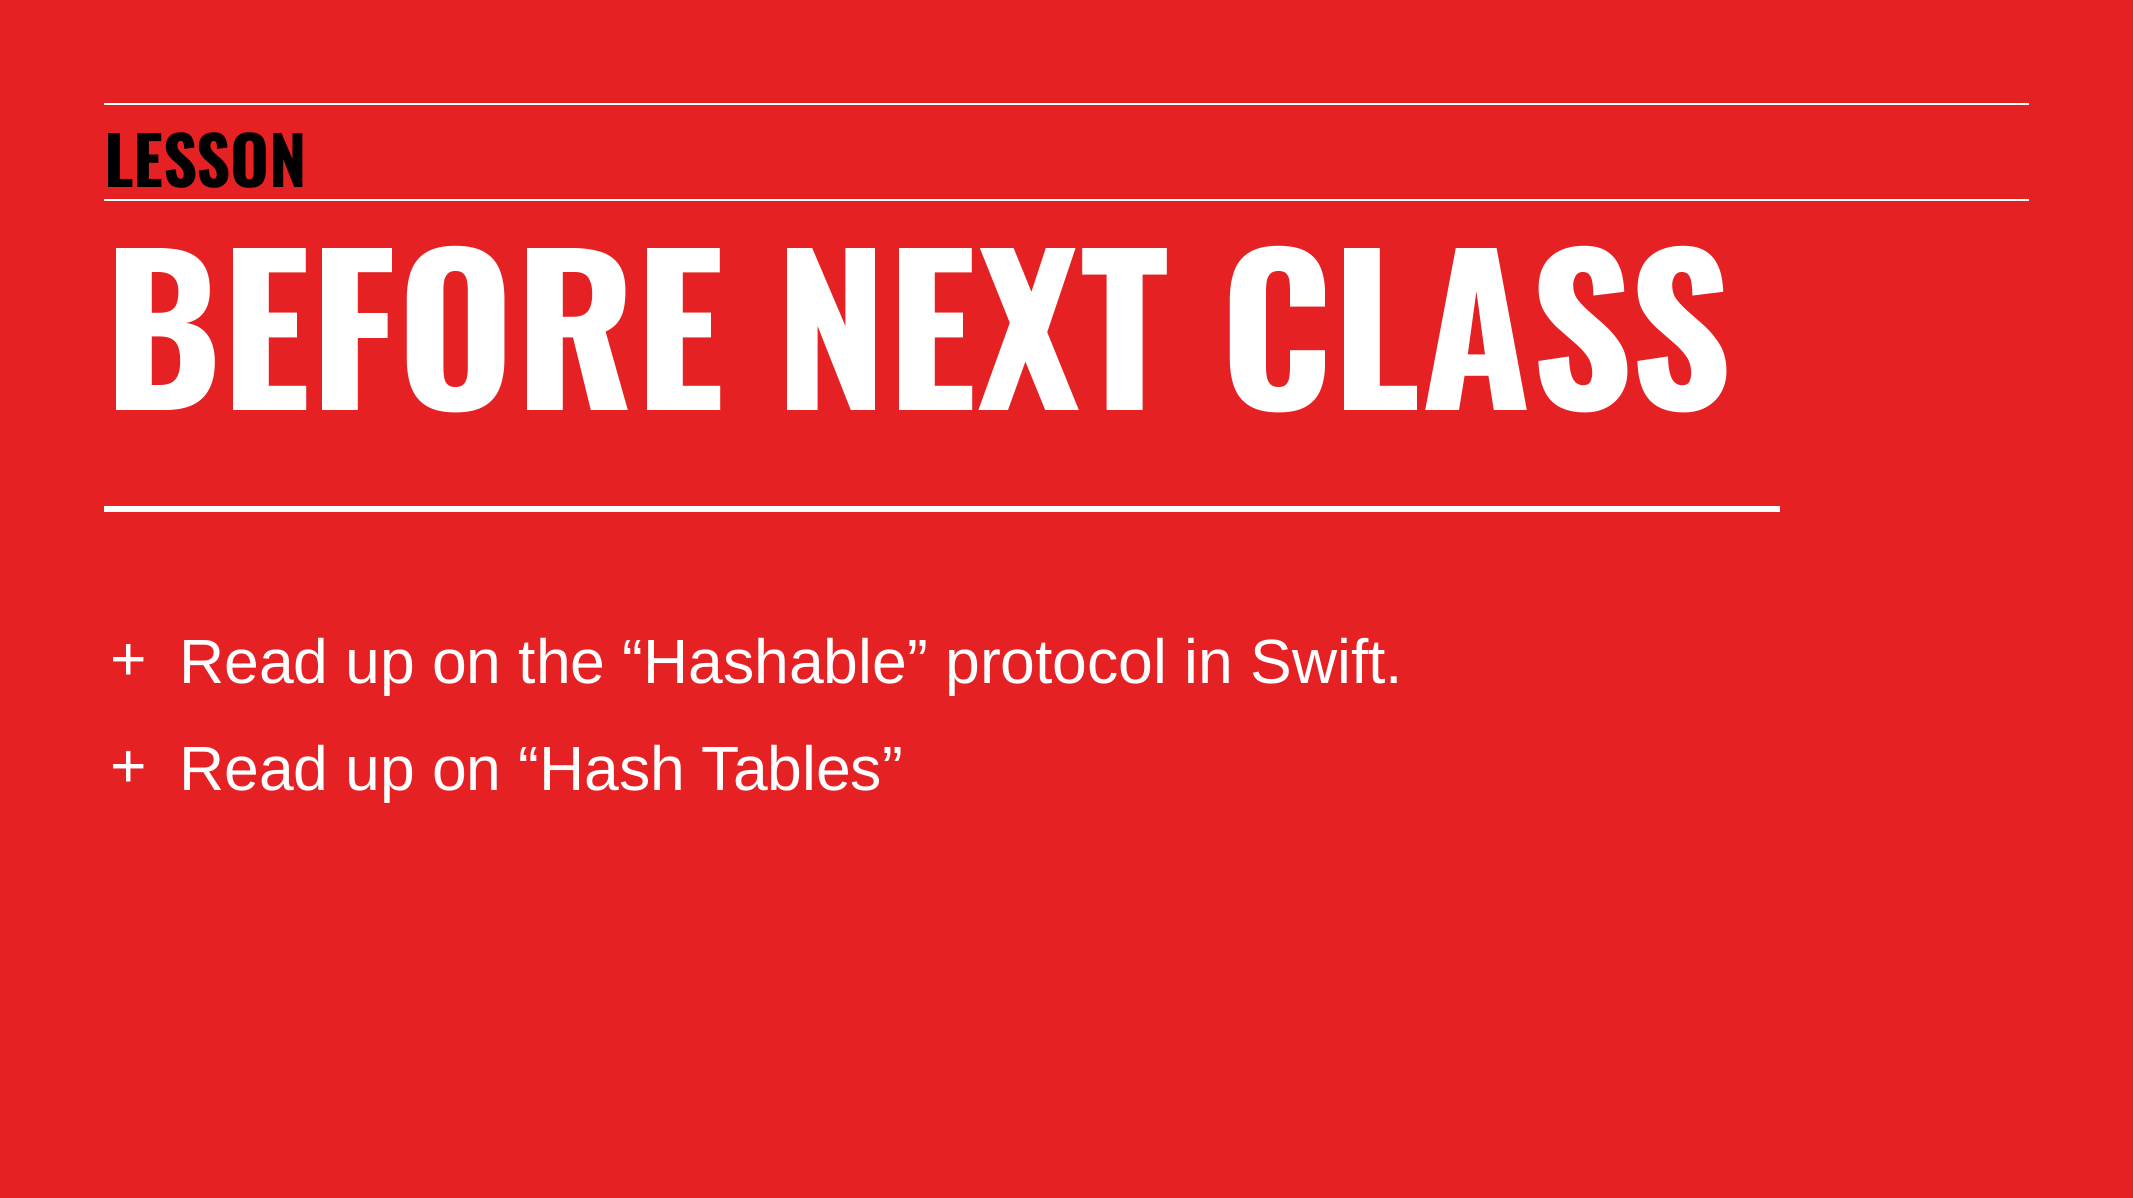

LESSON
BEFORE NEXT CLASS

Read up on the “Hashable” protocol in Swift.
Read up on “Hash Tables”